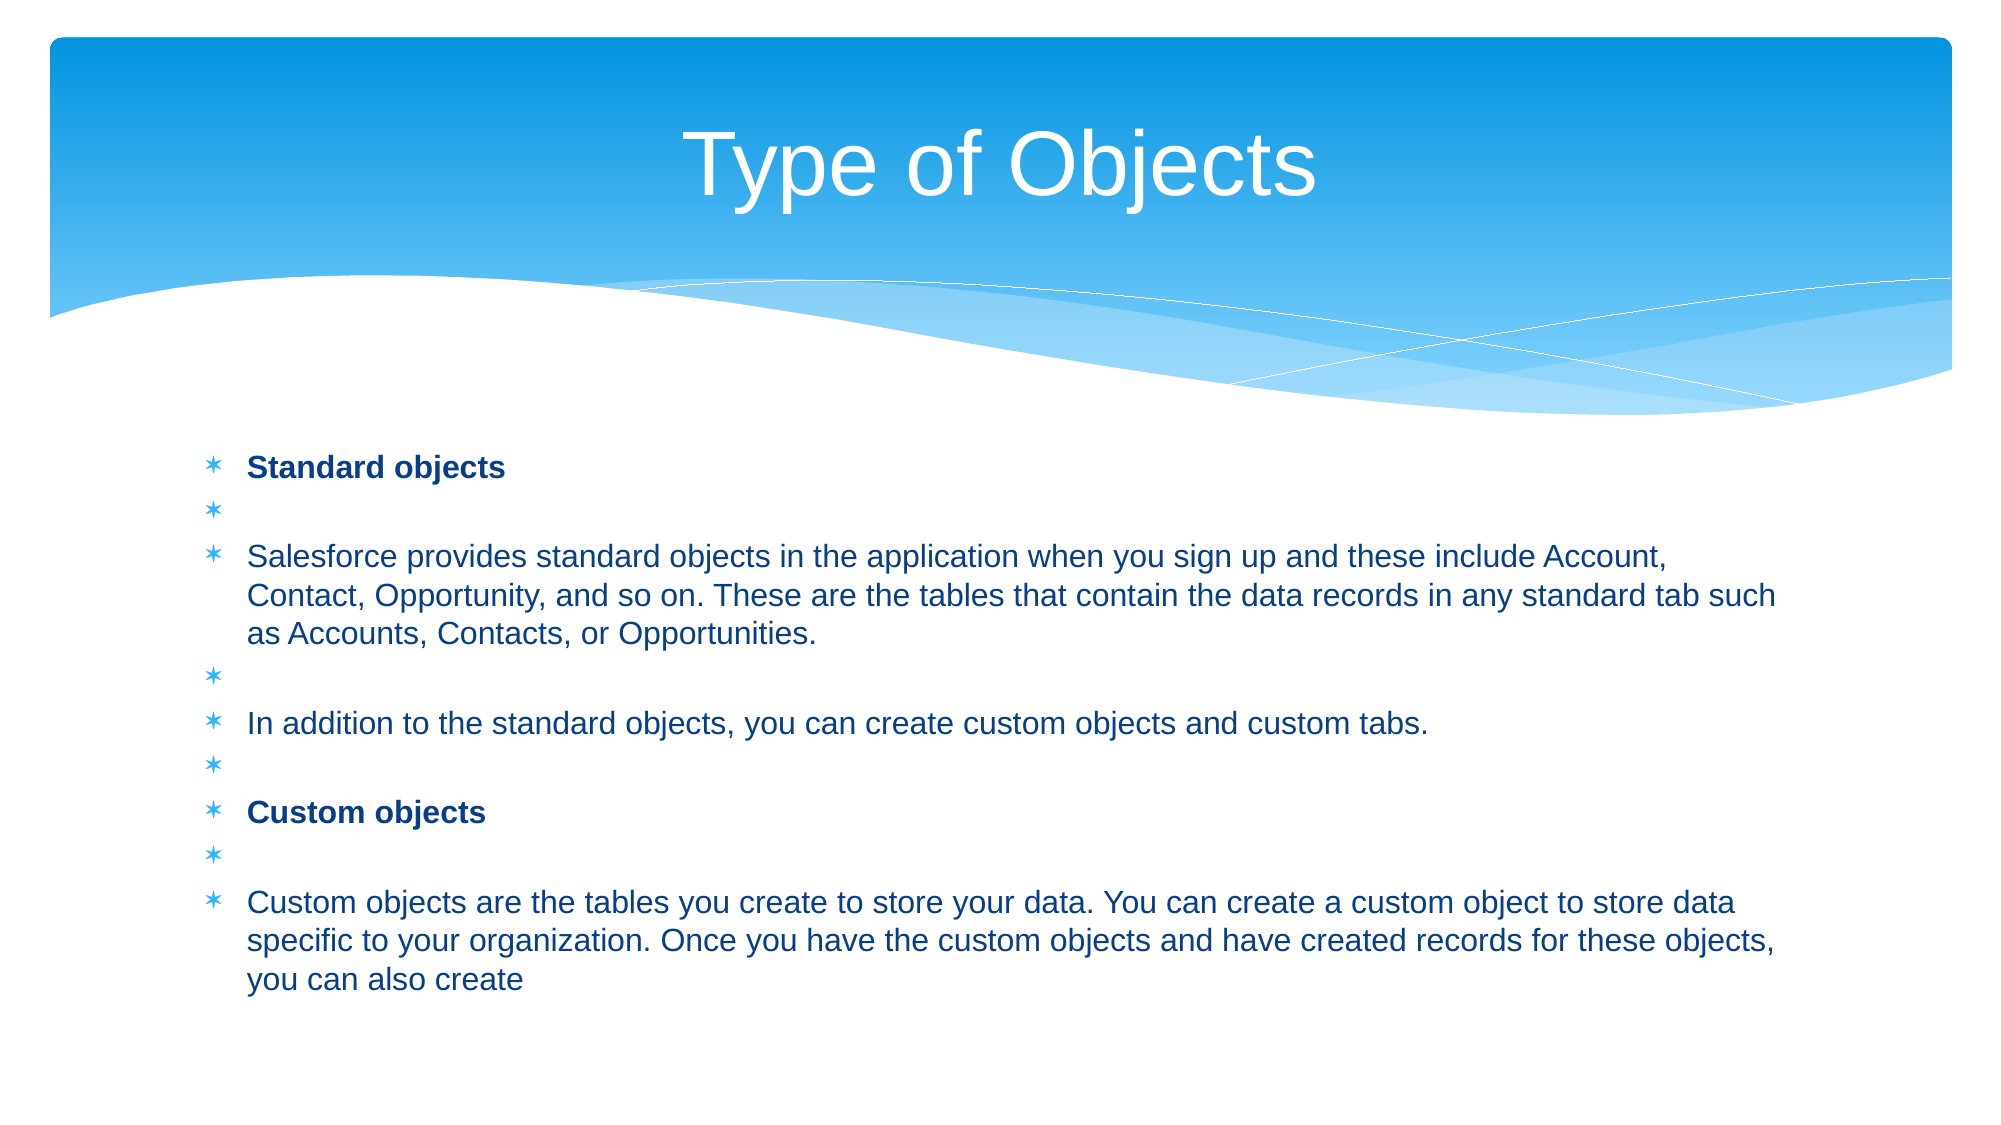

# Type of Objects
Standard objects

Salesforce provides standard objects in the application when you sign up and these include Account, Contact, Opportunity, and so on. These are the tables that contain the data records in any standard tab such as Accounts, Contacts, or Opportunities.

In addition to the standard objects, you can create custom objects and custom tabs.

Custom objects

Custom objects are the tables you create to store your data. You can create a custom object to store data specific to your organization. Once you have the custom objects and have created records for these objects, you can also create